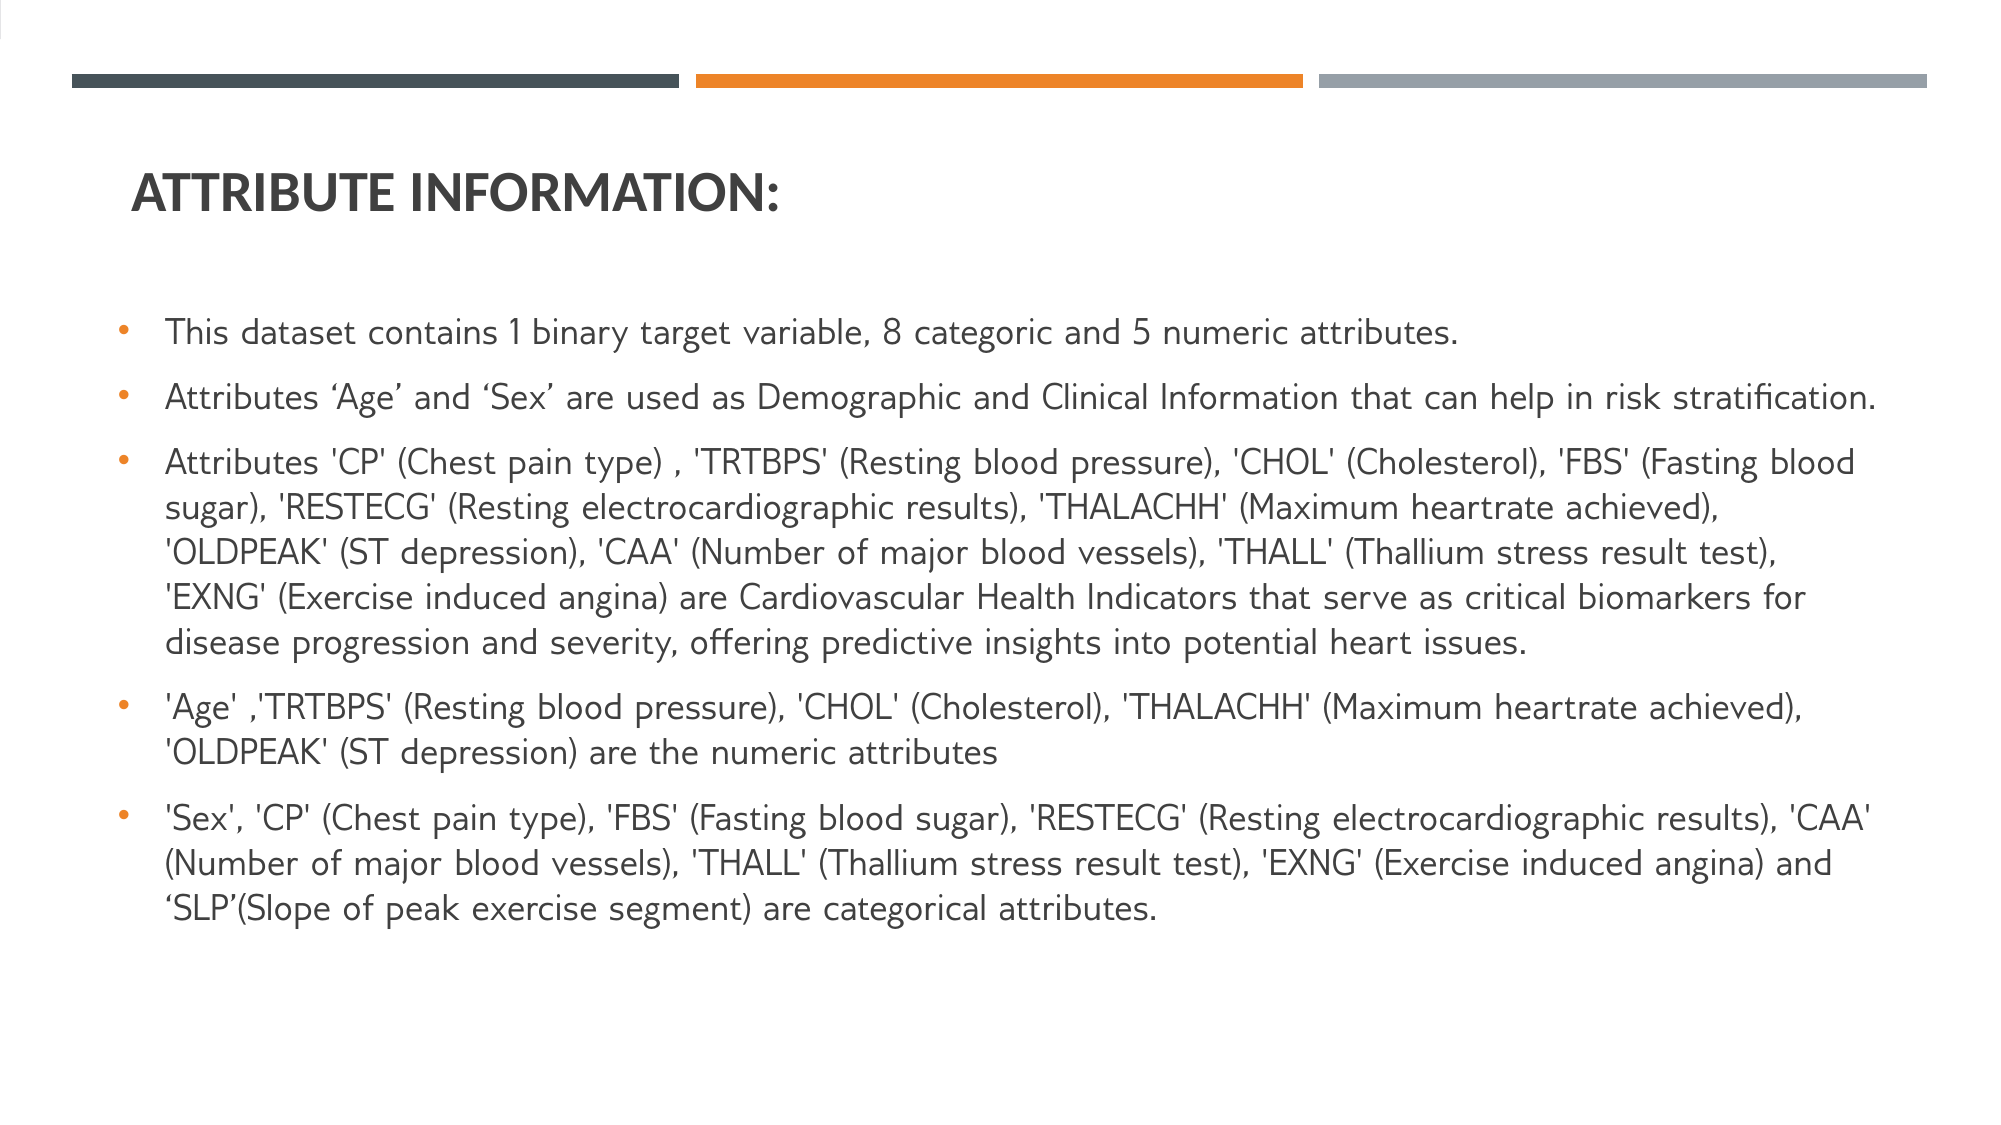

# ATTRIBUTE INFORMATION:
This dataset contains 1 binary target variable, 8 categoric and 5 numeric attributes.
Attributes ‘Age’ and ‘Sex’ are used as Demographic and Clinical Information that can help in risk stratification.
Attributes 'CP' (Chest pain type) , 'TRTBPS' (Resting blood pressure), 'CHOL' (Cholesterol), 'FBS' (Fasting blood sugar), 'RESTECG' (Resting electrocardiographic results), 'THALACHH' (Maximum heartrate achieved), 'OLDPEAK' (ST depression), 'CAA' (Number of major blood vessels), 'THALL' (Thallium stress result test), 'EXNG' (Exercise induced angina) are Cardiovascular Health Indicators that serve as critical biomarkers for disease progression and severity, offering predictive insights into potential heart issues.
'Age' ,'TRTBPS' (Resting blood pressure), 'CHOL' (Cholesterol), 'THALACHH' (Maximum heartrate achieved), 'OLDPEAK' (ST depression) are the numeric attributes
'Sex', 'CP' (Chest pain type), 'FBS' (Fasting blood sugar), 'RESTECG' (Resting electrocardiographic results), 'CAA' (Number of major blood vessels), 'THALL' (Thallium stress result test), 'EXNG' (Exercise induced angina) and ‘SLP’(Slope of peak exercise segment) are categorical attributes.